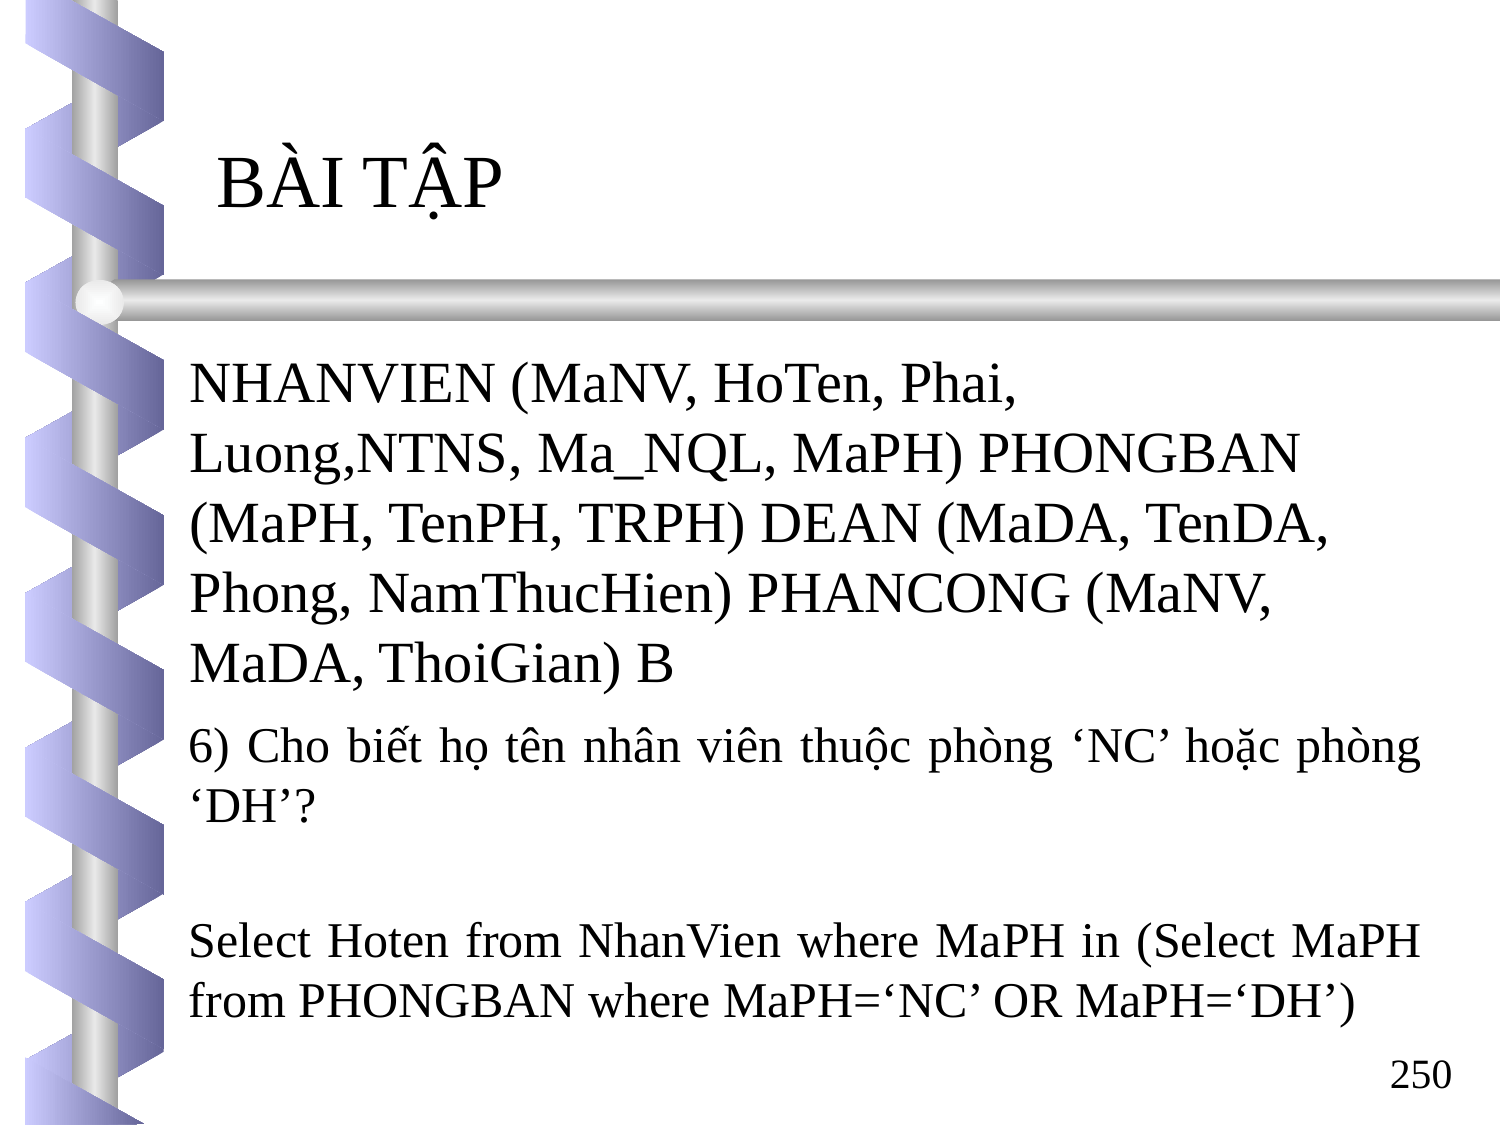

BÀI TẬP
NHANVIEN (MaNV, HoTen, Phai, Luong,NTNS, Ma_NQL, MaPH) PHONGBAN (MaPH, TenPH, TRPH) DEAN (MaDA, TenDA, Phong, NamThucHien) PHANCONG (MaNV, MaDA, ThoiGian) B
6) Cho biết họ tên nhân viên thuộc phòng ‘NC’ hoặc phòng ‘DH’?
Select Hoten from NhanVien where MaPH in (Select MaPH from PHONGBAN where MaPH=‘NC’ OR MaPH=‘DH’)